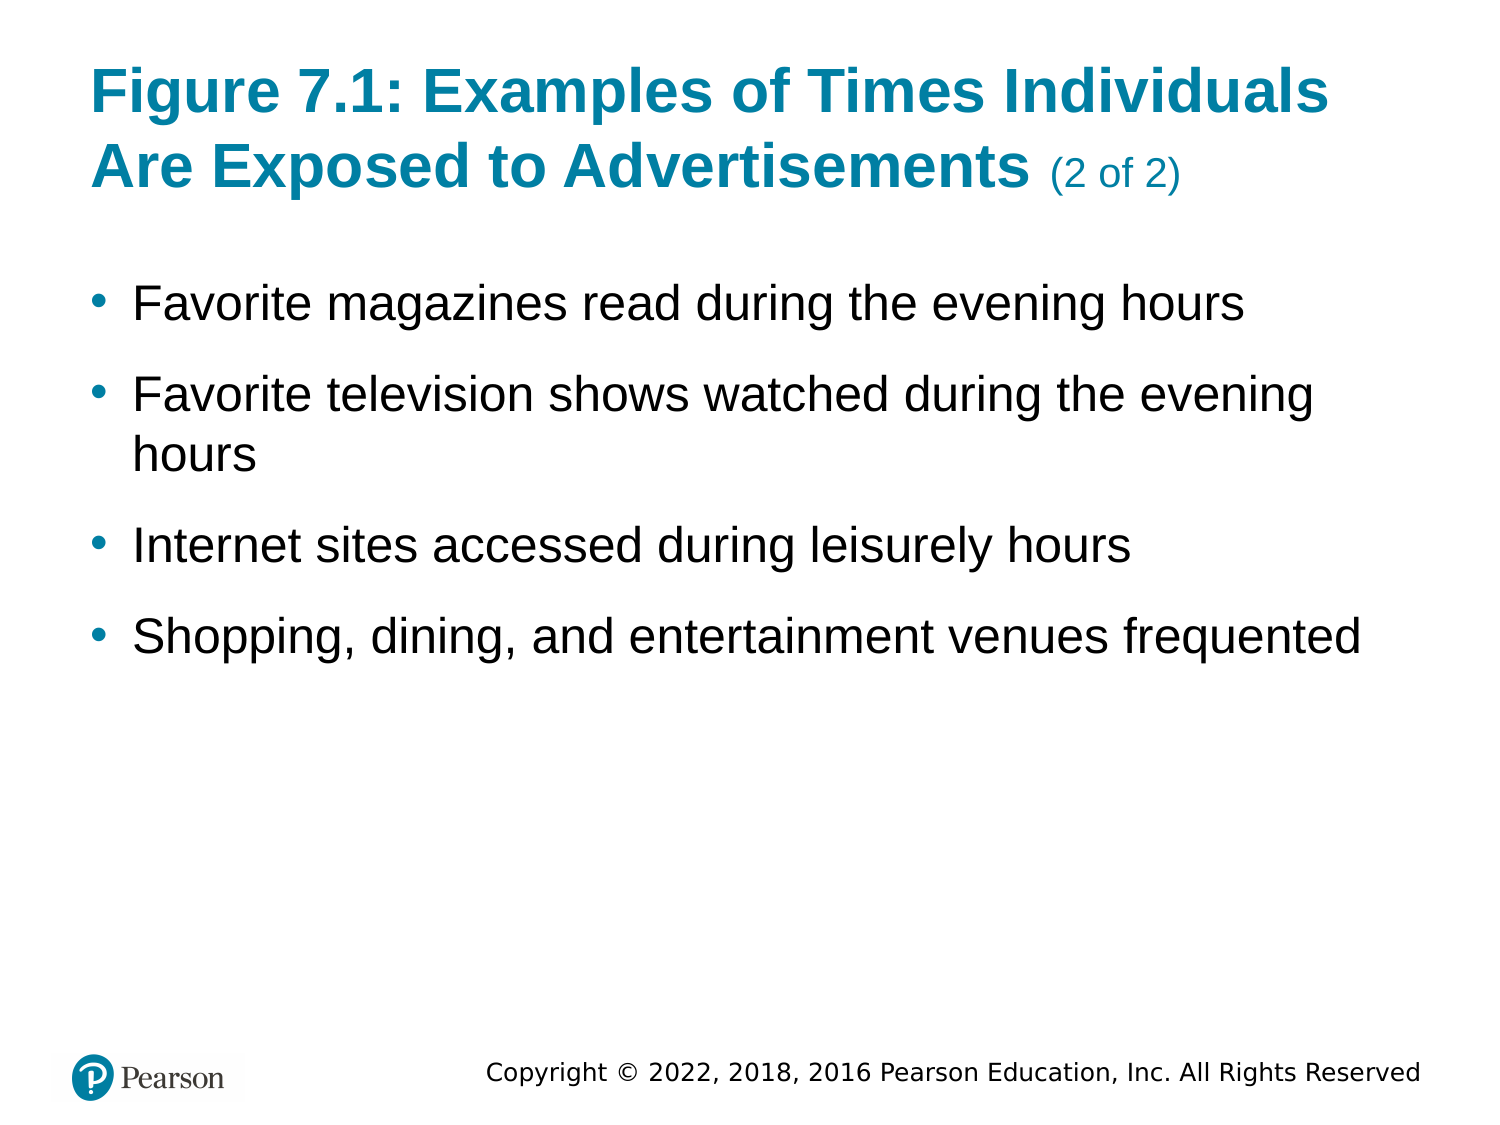

# Figure 7.1: Examples of Times Individuals Are Exposed to Advertisements (2 of 2)
Favorite magazines read during the evening hours
Favorite television shows watched during the evening hours
Internet sites accessed during leisurely hours
Shopping, dining, and entertainment venues frequented